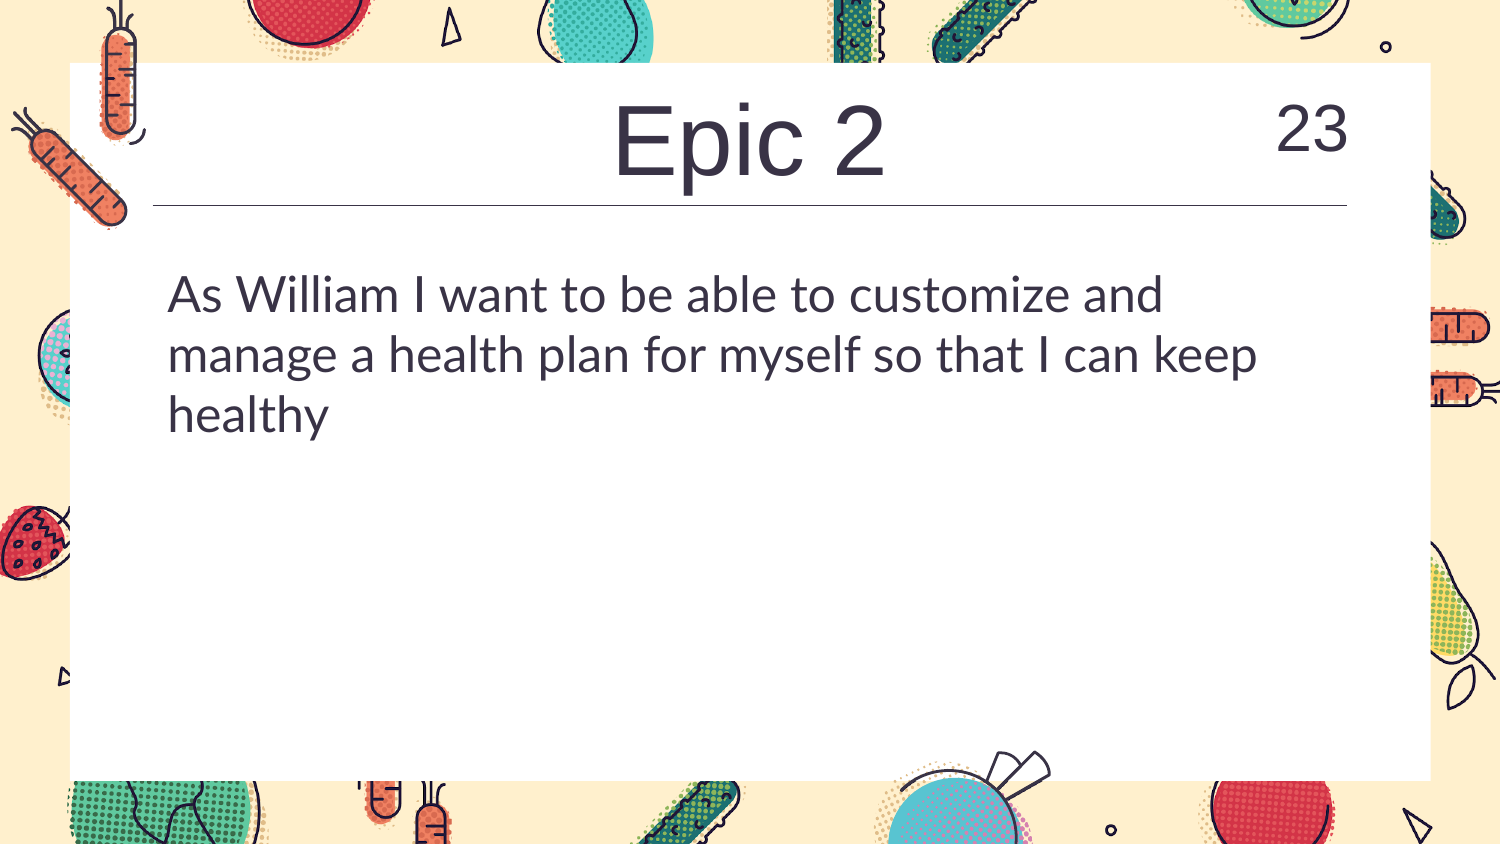

# Epic 2
23
As William I want to be able to customize and manage a health plan for myself so that I can keep healthy